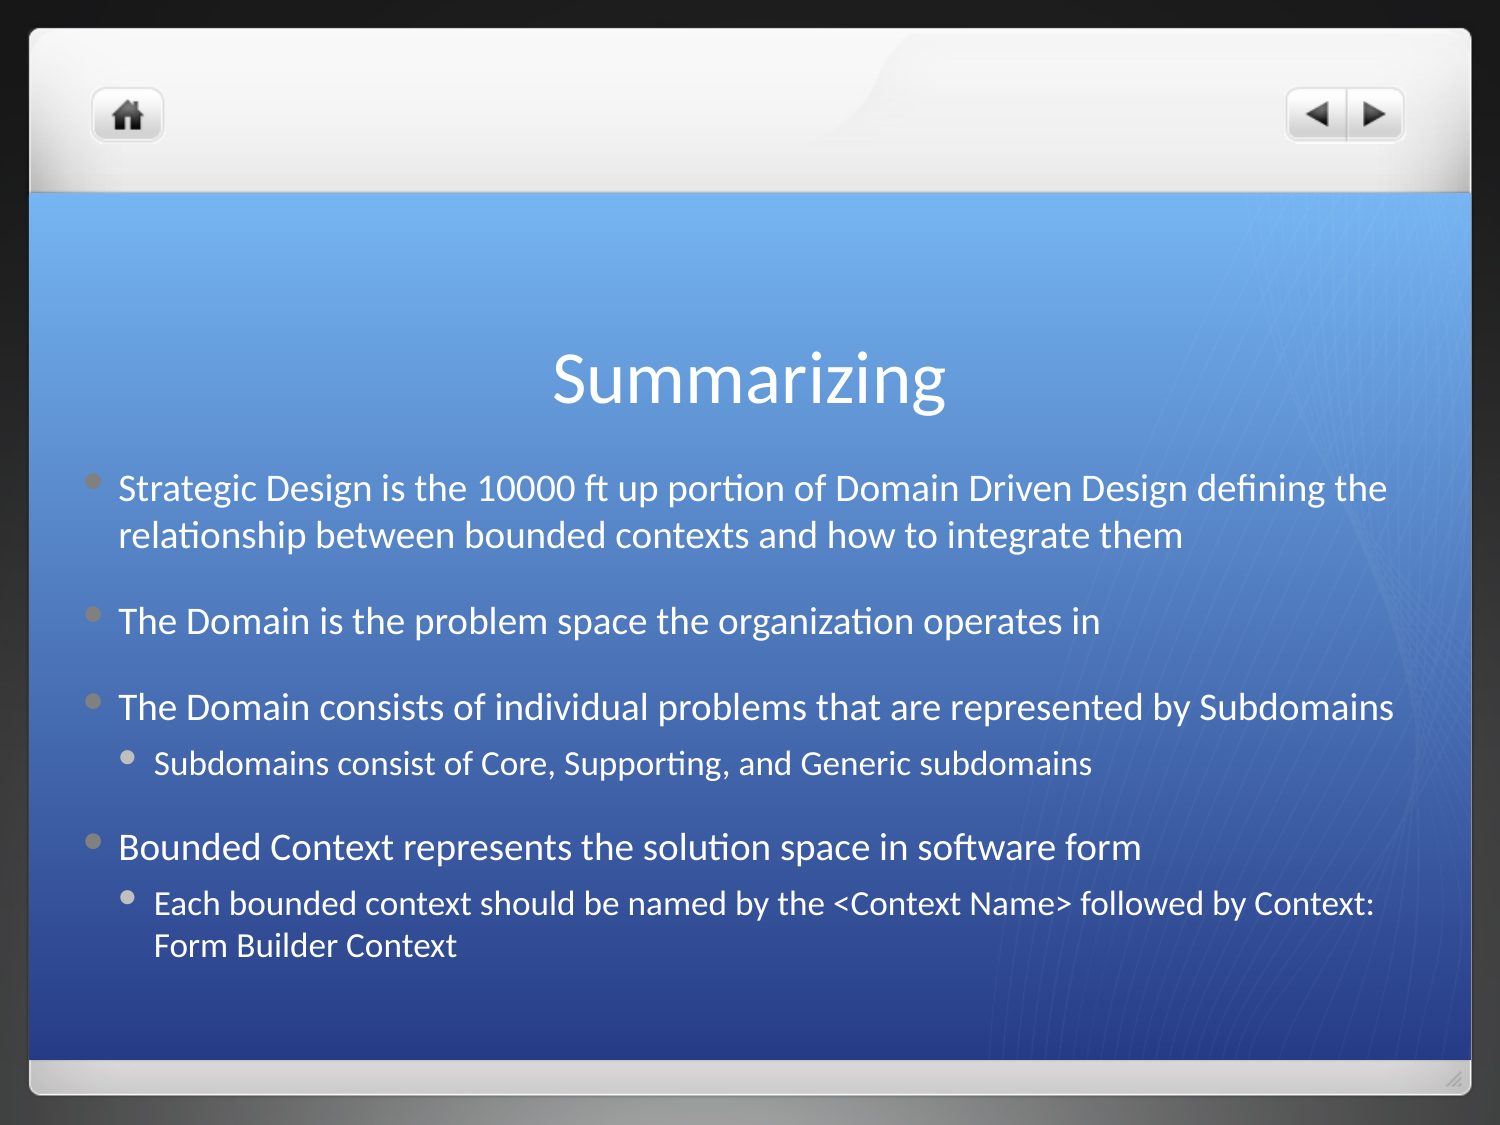

# Summarizing
Strategic Design is the 10000 ft up portion of Domain Driven Design defining the relationship between bounded contexts and how to integrate them
The Domain is the problem space the organization operates in
The Domain consists of individual problems that are represented by Subdomains
Subdomains consist of Core, Supporting, and Generic subdomains
Bounded Context represents the solution space in software form
Each bounded context should be named by the <Context Name> followed by Context: Form Builder Context